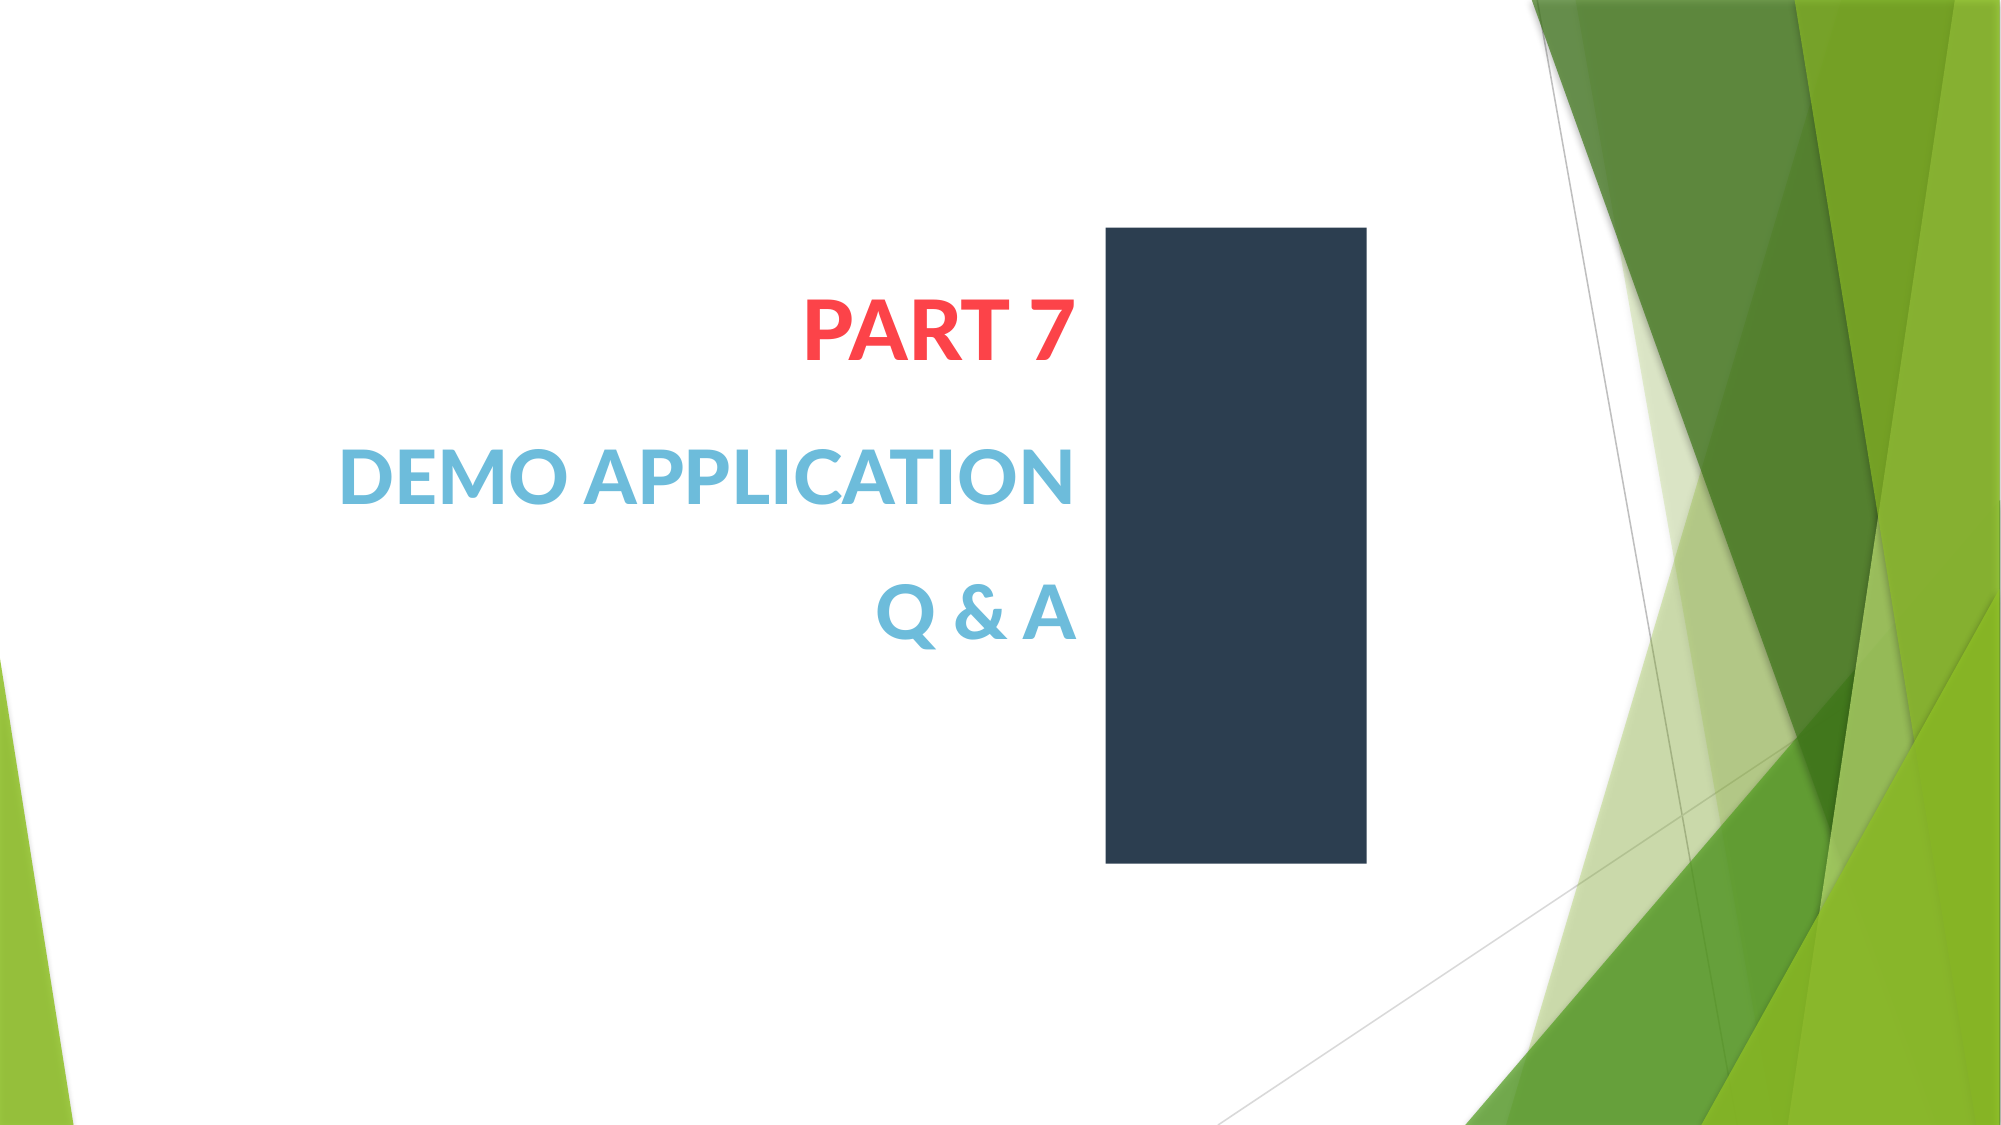

PART 7

DEMO APPLICATION
Q & A